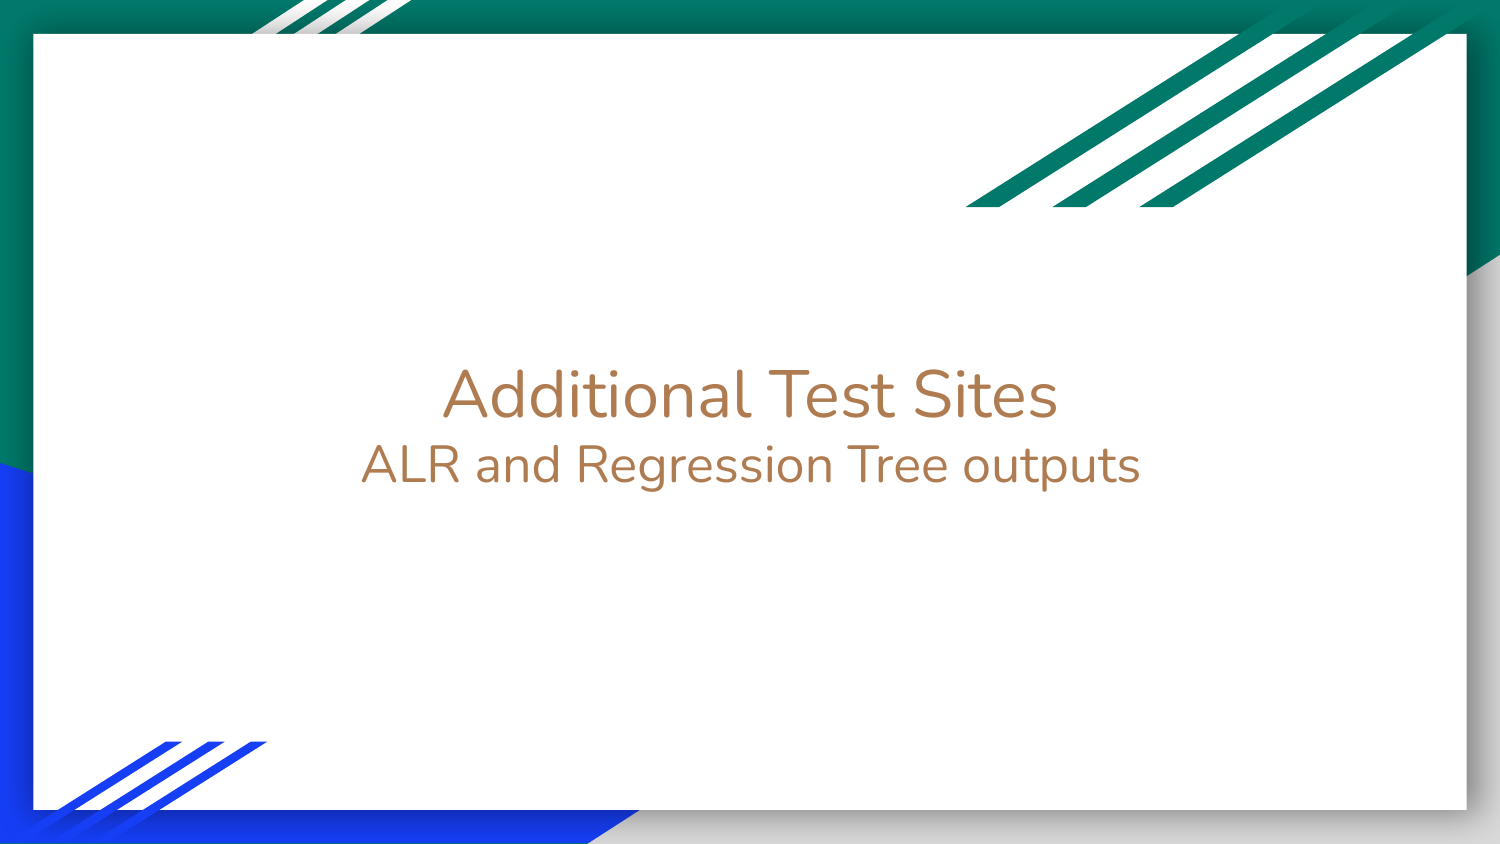

# Additional Test Sites
ALR and Regression Tree outputs